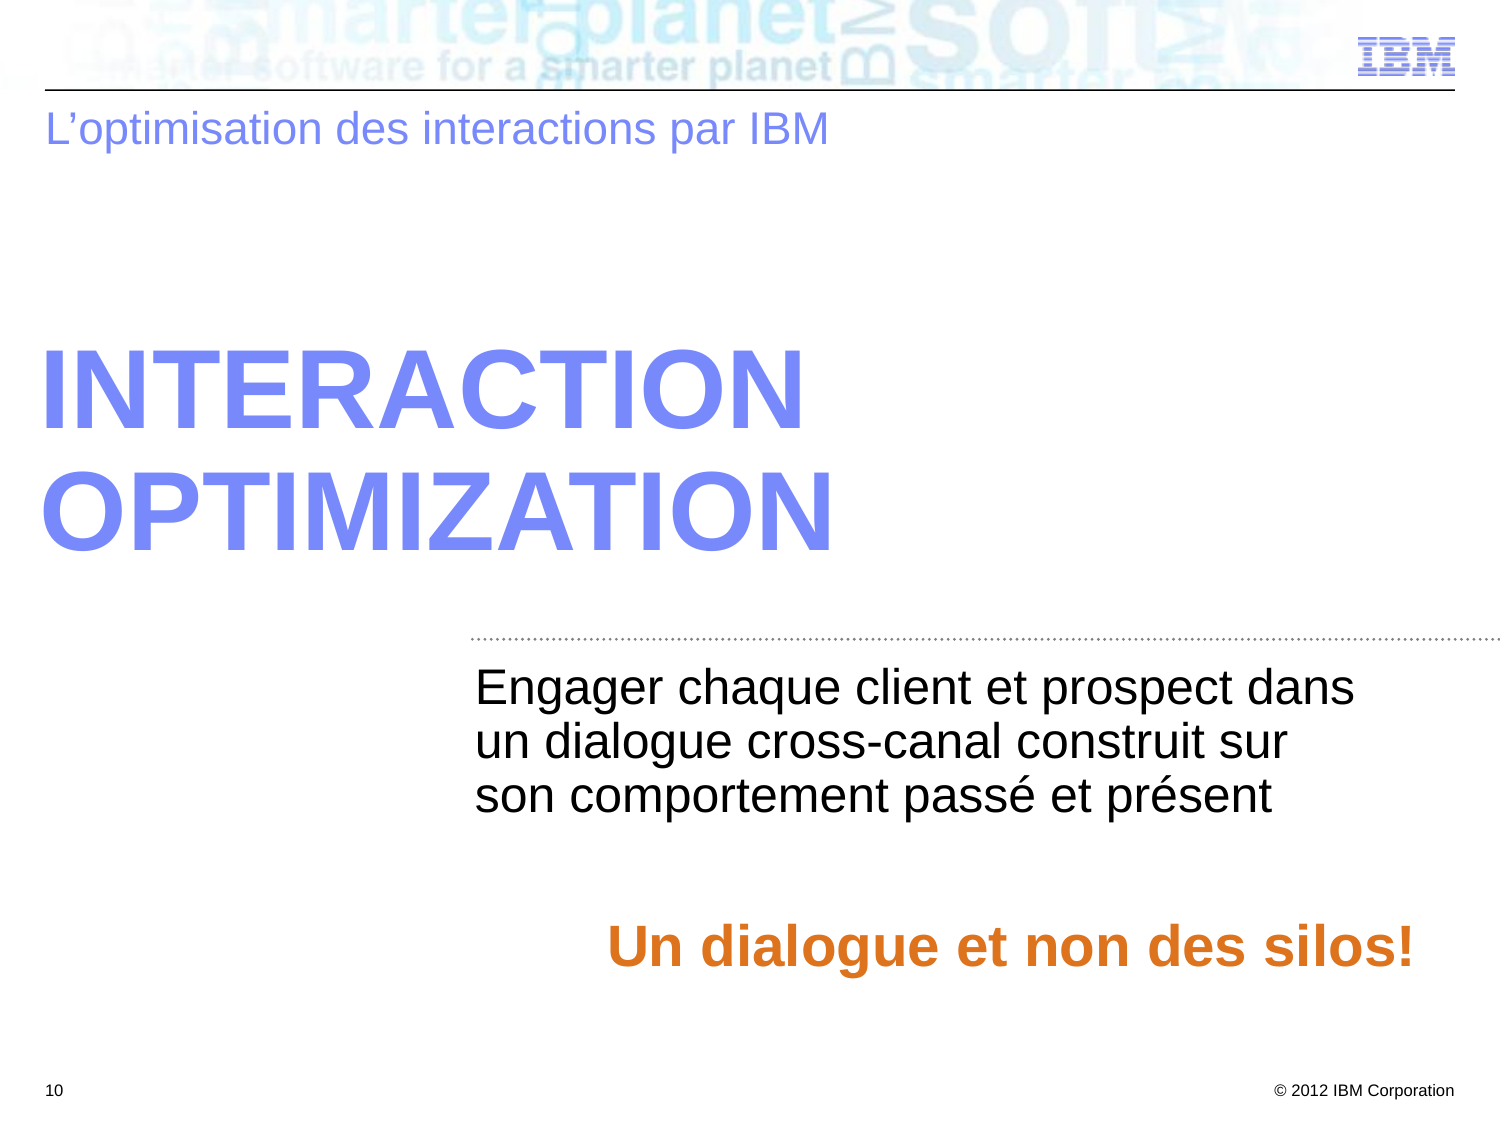

# L’optimisation des interactions par IBM
INTERACTION OPTIMIZATION

Engager chaque client et prospect dans un dialogue cross-canal construit sur son comportement passé et présent
Un dialogue et non des silos!
10